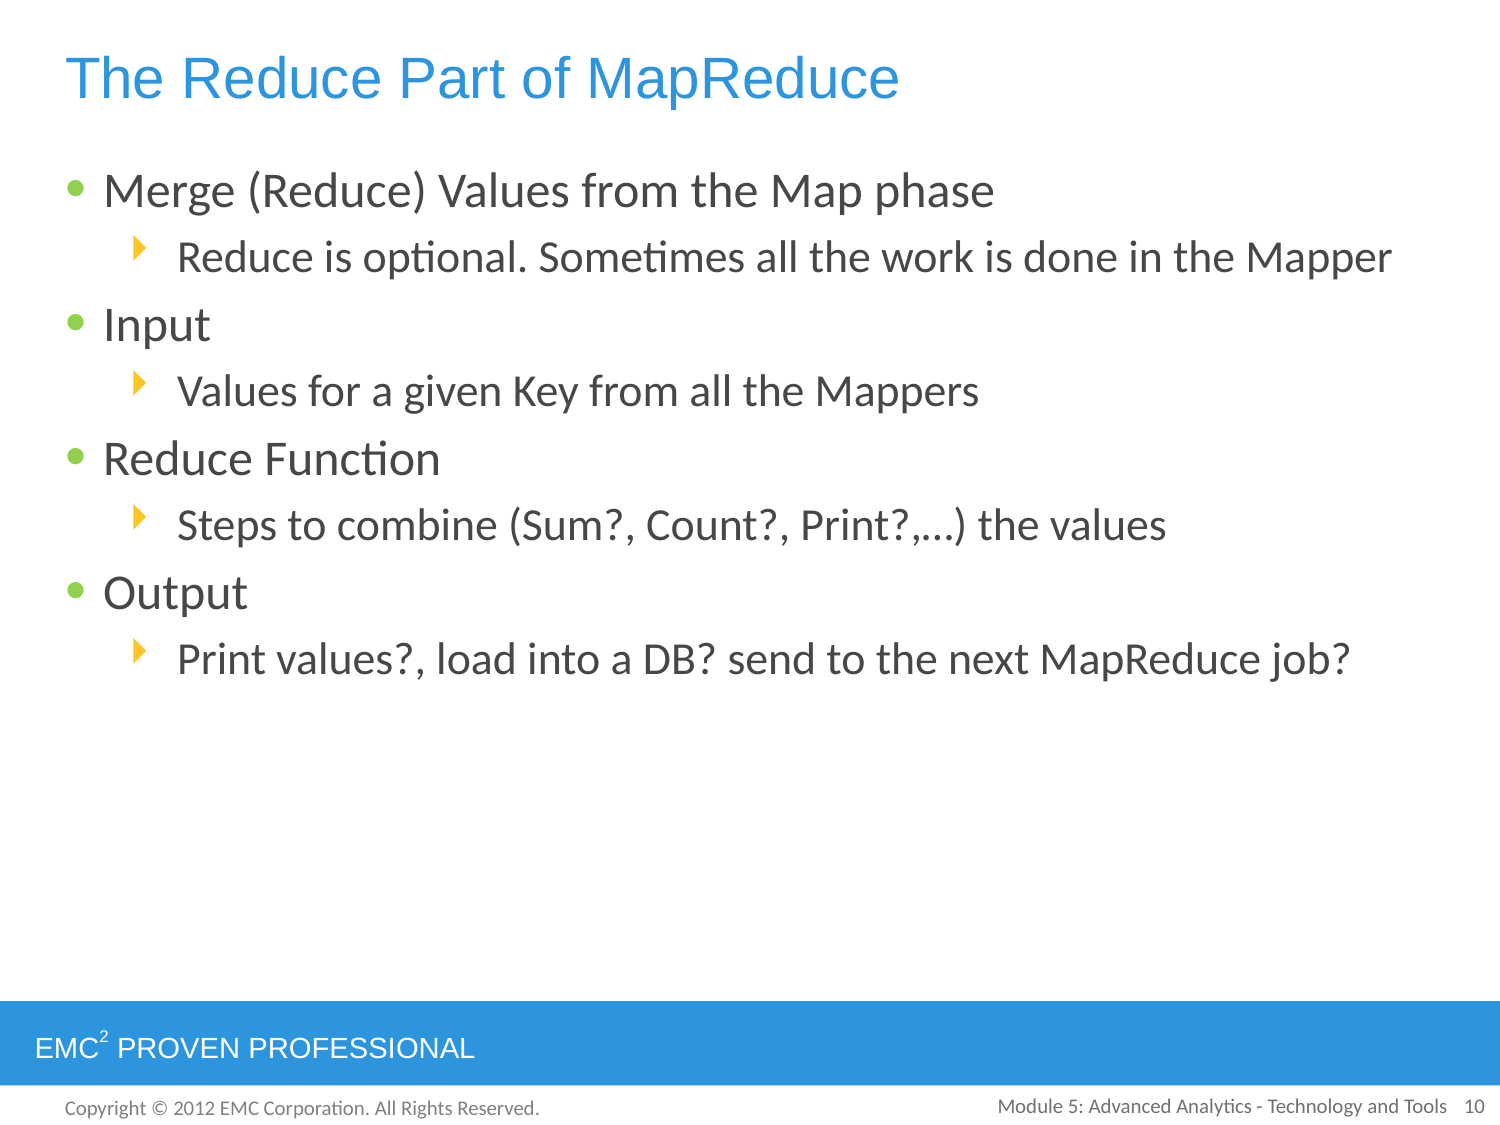

# The Reduce Part of MapReduce
Merge (Reduce) Values from the Map phase
Reduce is optional. Sometimes all the work is done in the Mapper
Input
Values for a given Key from all the Mappers
Reduce Function
Steps to combine (Sum?, Count?, Print?,…) the values
Output
Print values?, load into a DB? send to the next MapReduce job?

Module 5: Advanced Analytics - Technology and Tools
10